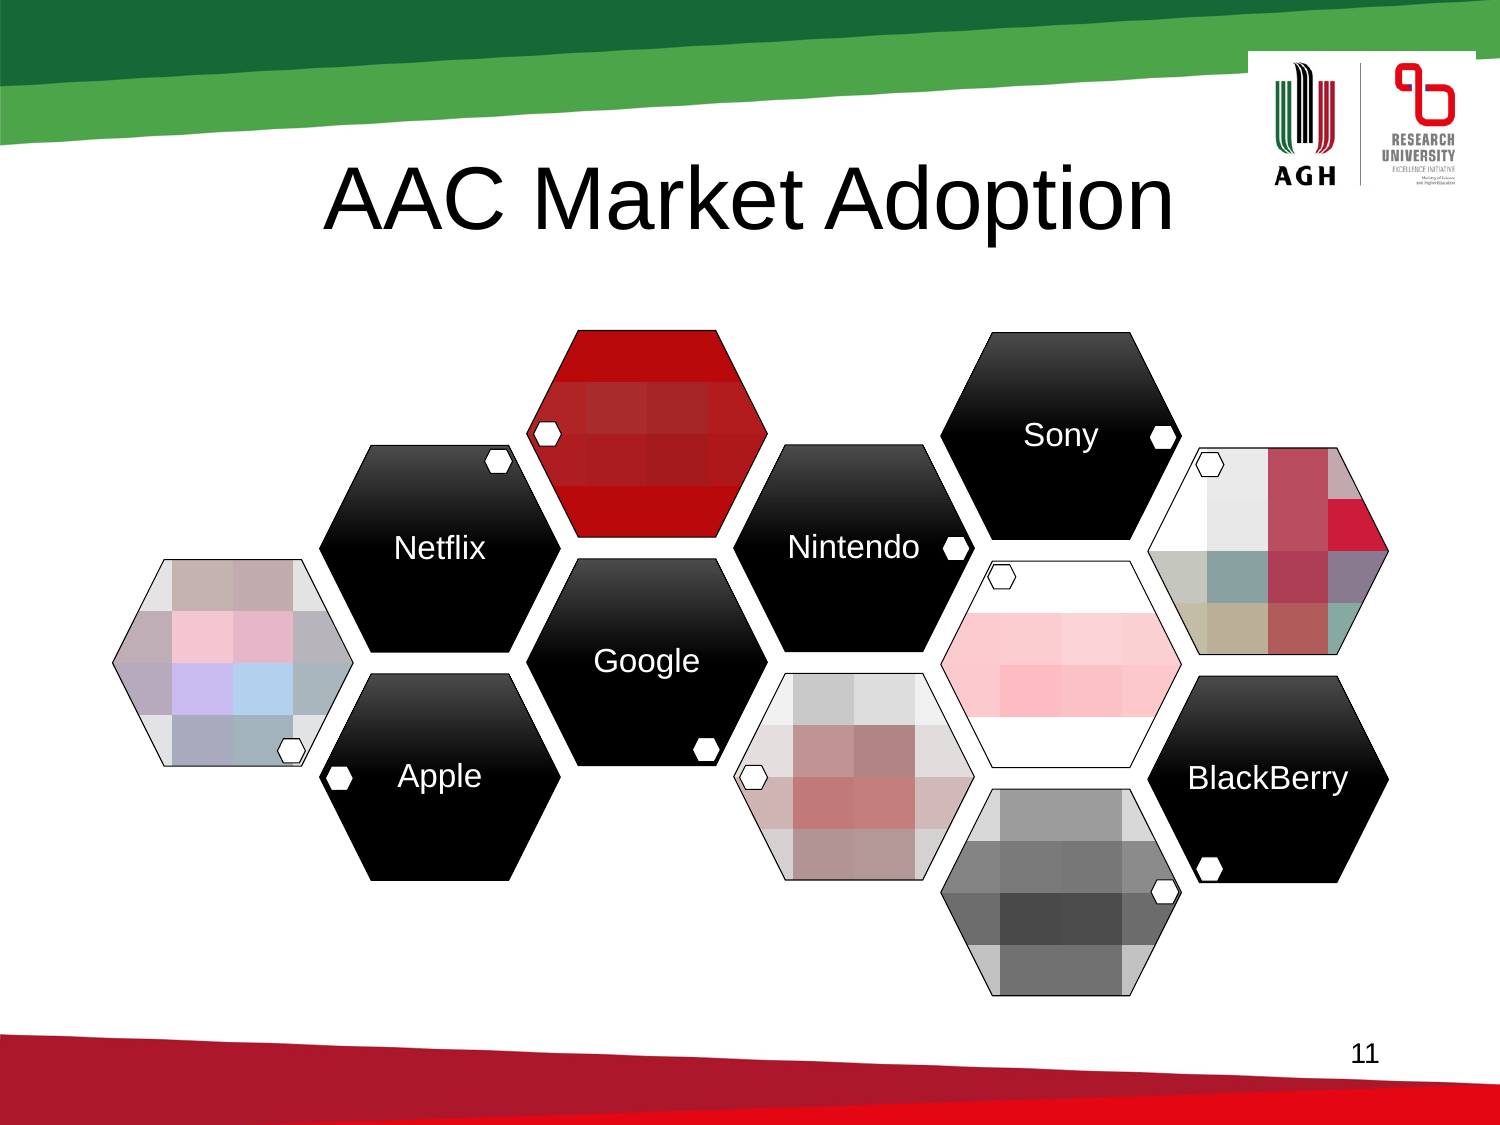

# AAC Market Adoption
Apple
Google
Netflix
Nintendo
Sony
BlackBerry

11